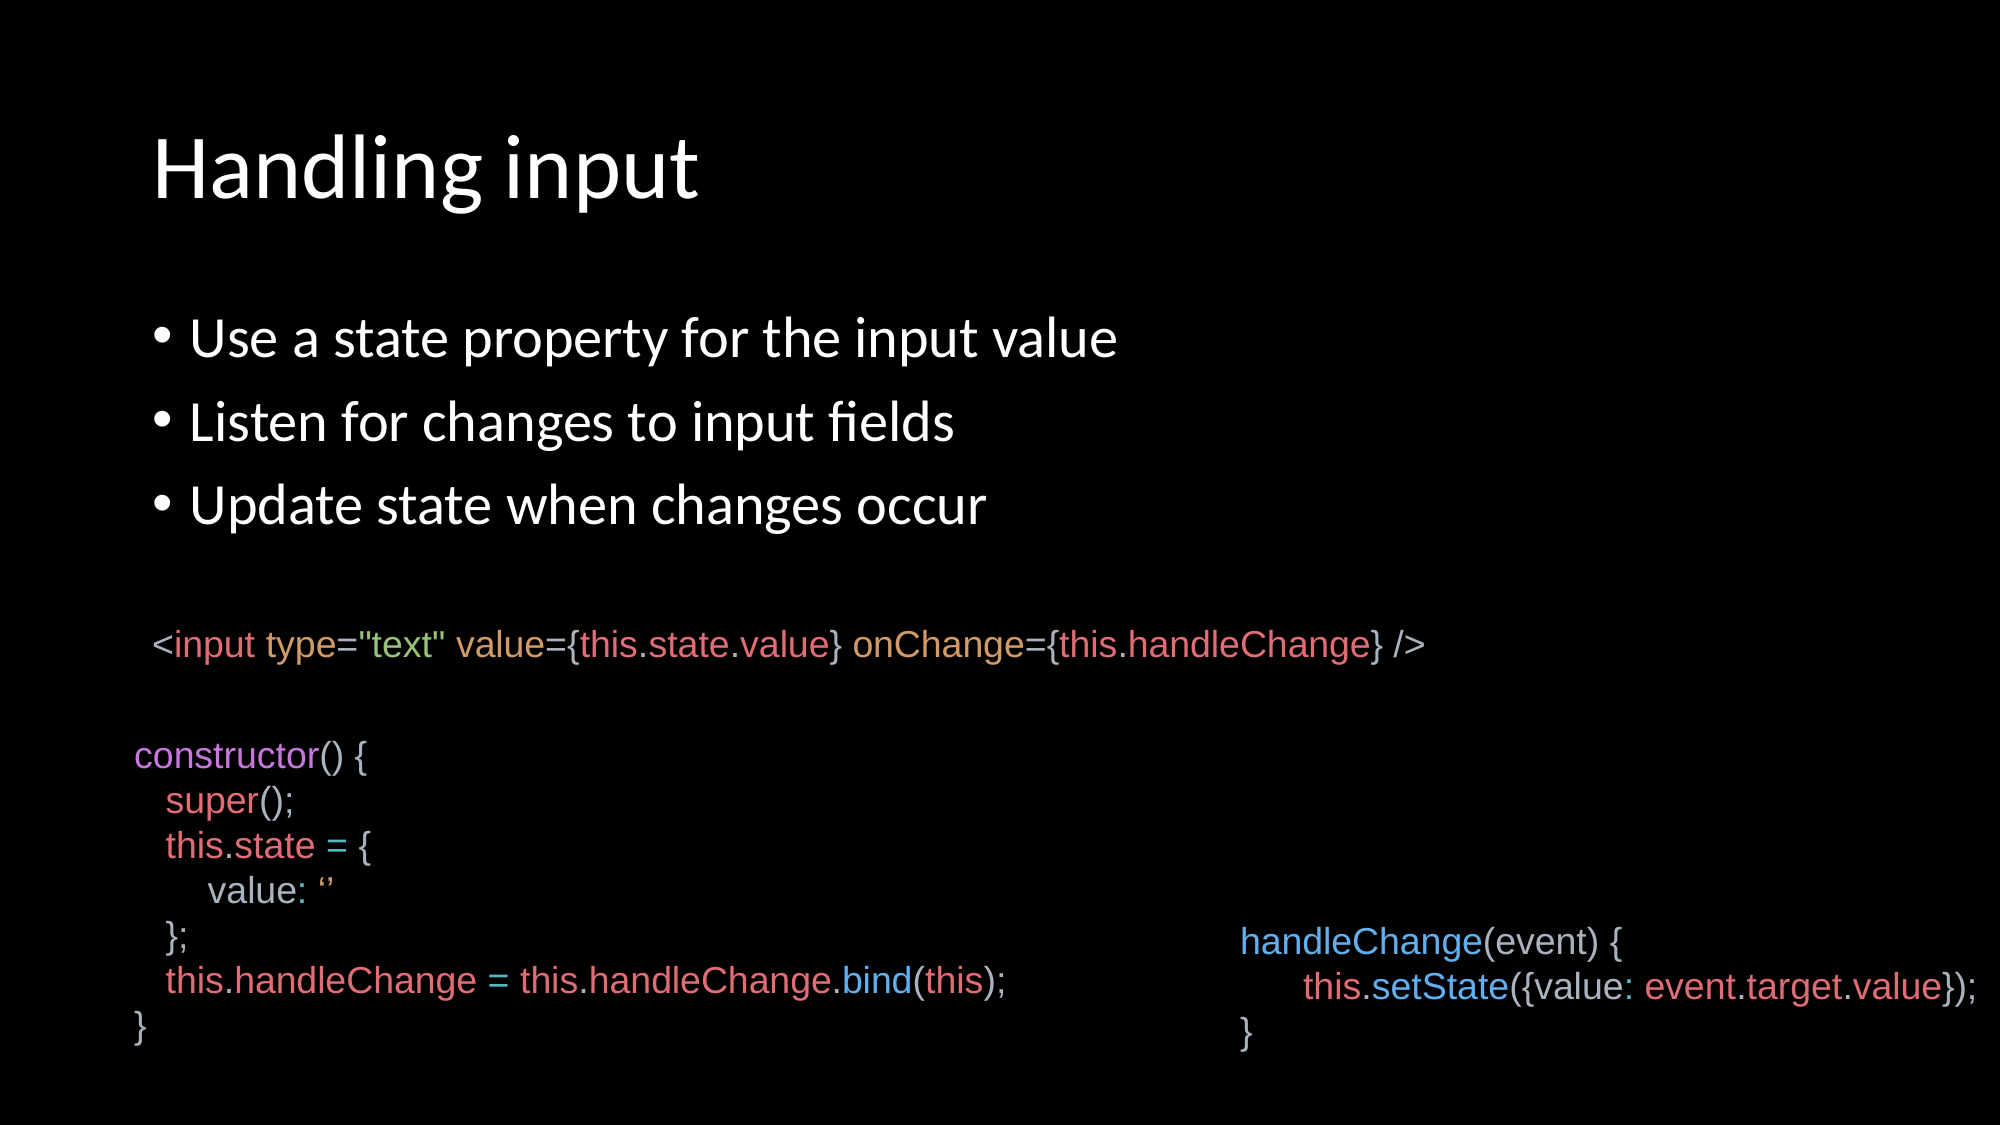

# Handling input
Use a state property for the input value
Listen for changes to input fields
Update state when changes occur
<input type="text" value={this.state.value} onChange={this.handleChange} />
constructor() {
   super();
   this.state = {
       value: ‘’
   };
   this.handleChange = this.handleChange.bind(this);
}
handleChange(event) {
      this.setState({value: event.target.value});
}